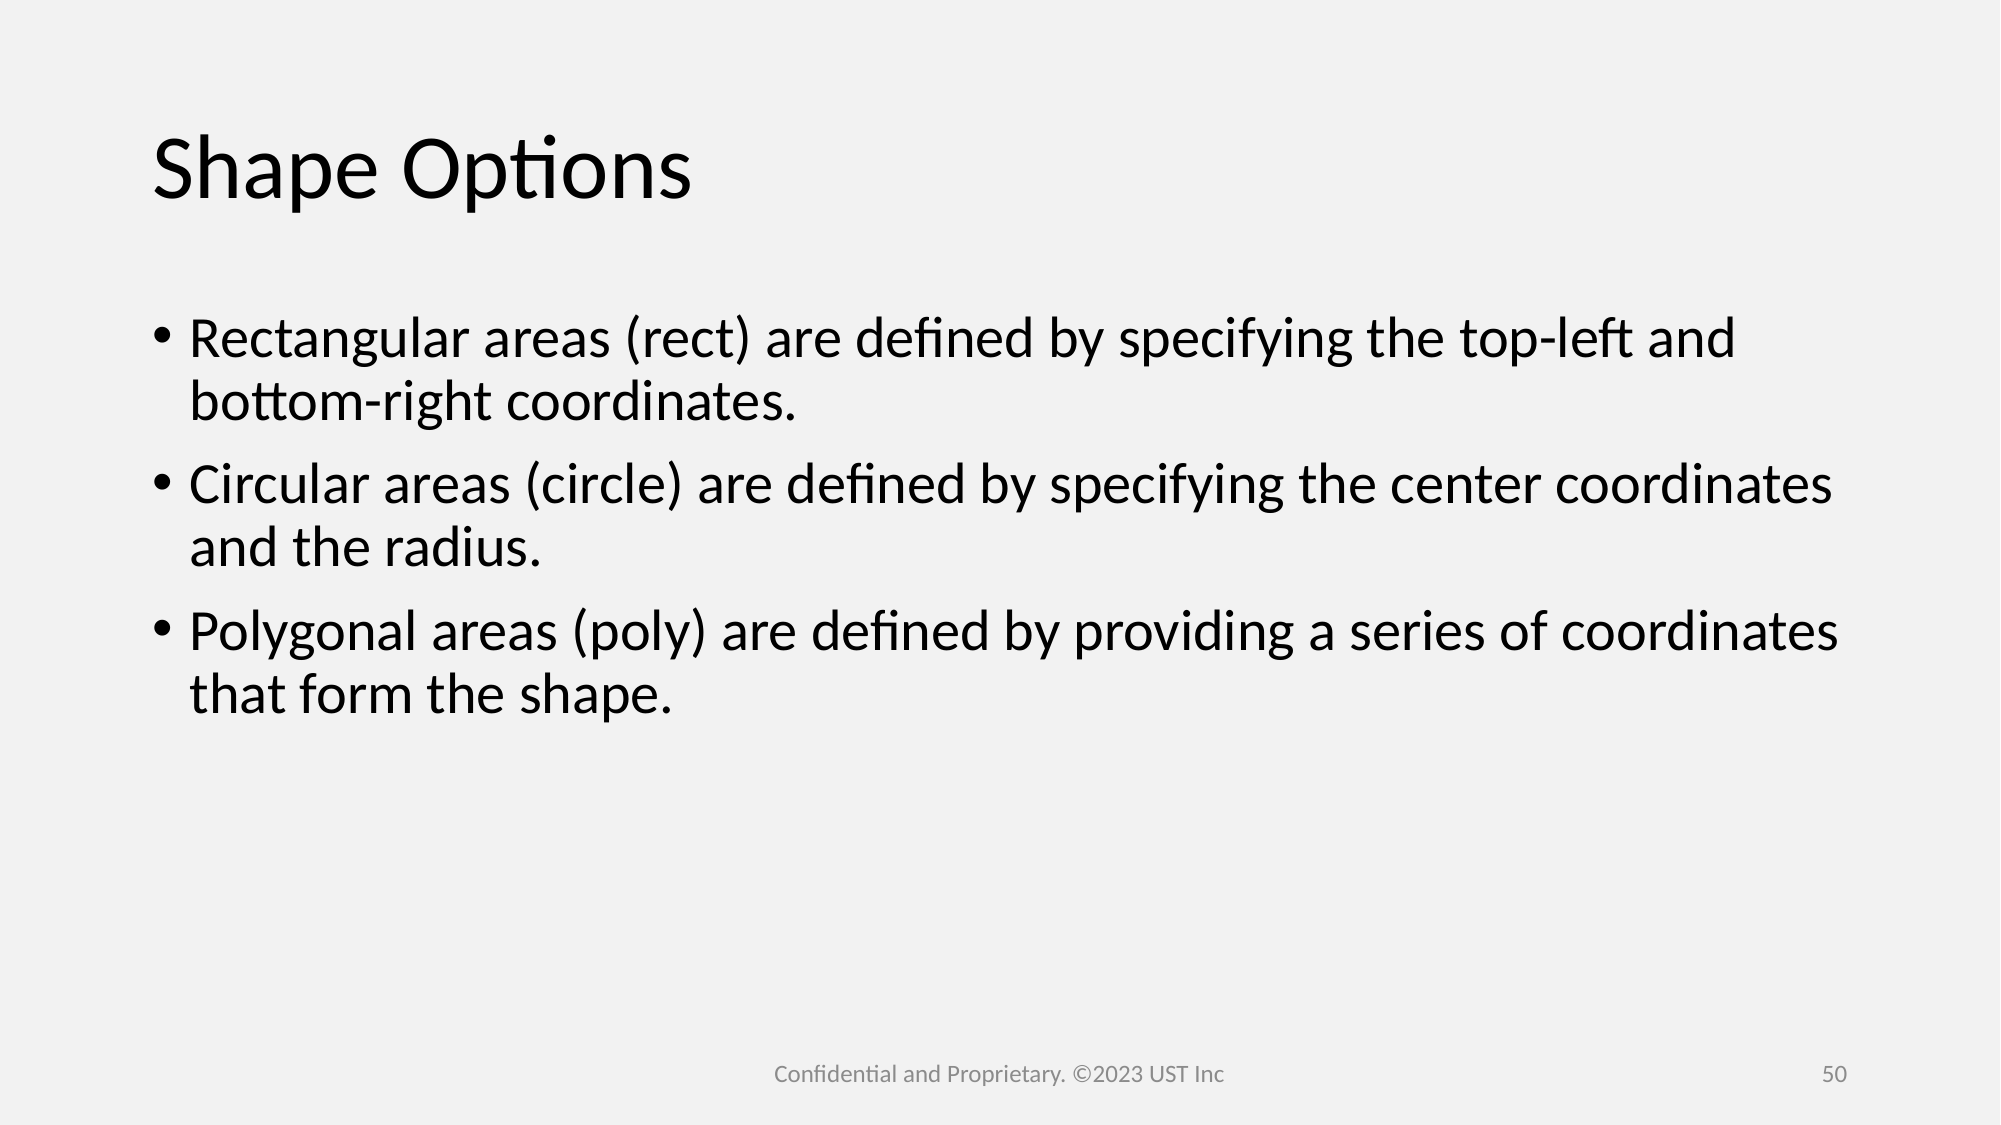

# Shape Options
Rectangular areas (rect) are defined by specifying the top-left and bottom-right coordinates.
Circular areas (circle) are defined by specifying the center coordinates and the radius.
Polygonal areas (poly) are defined by providing a series of coordinates that form the shape.

Confidential and Proprietary. ©2023 UST Inc
50